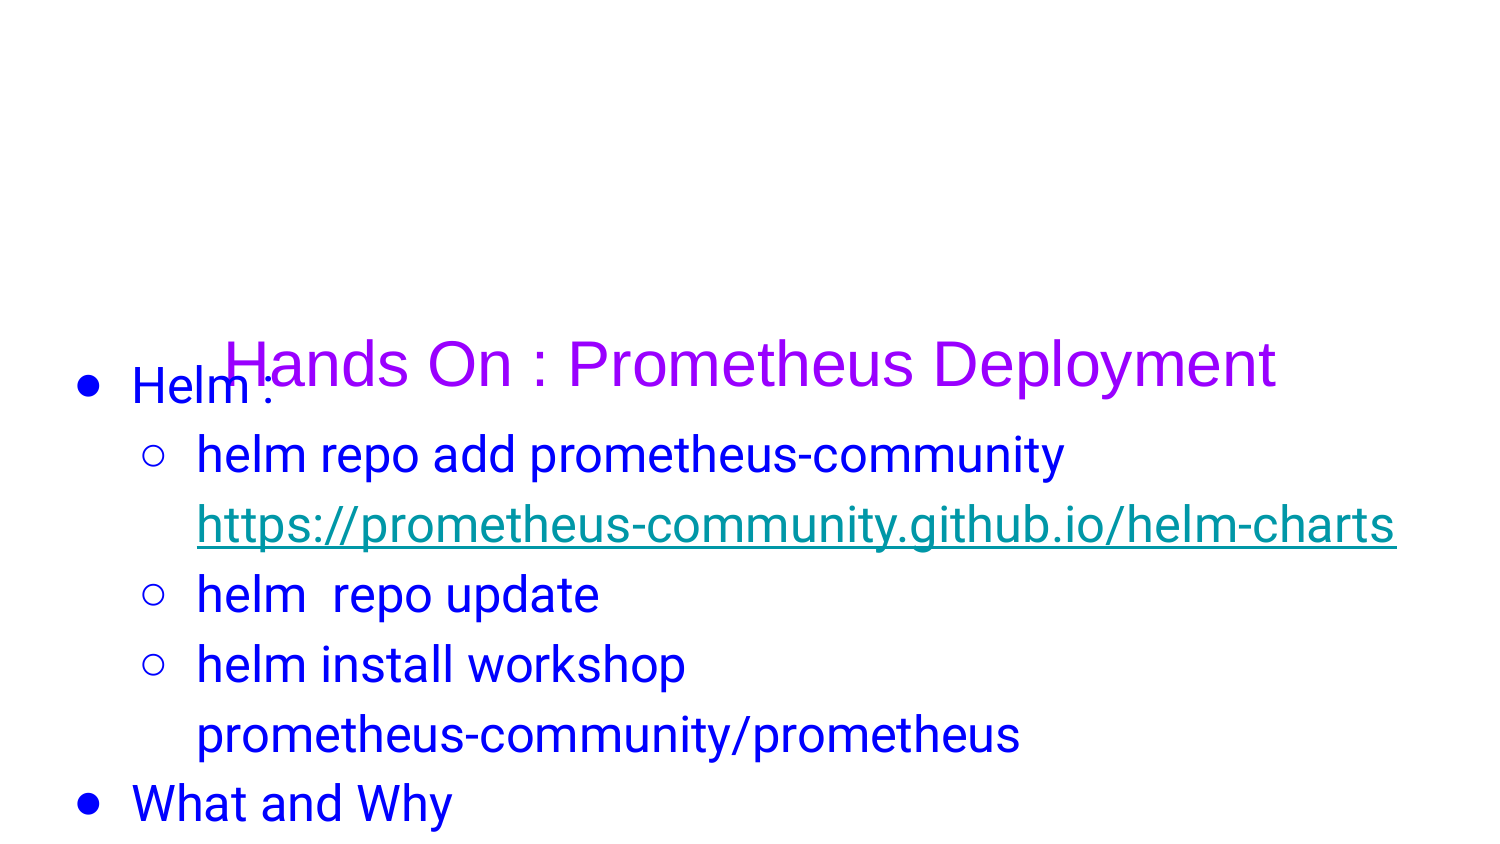

# Hands On : Prometheus Deployment

Helm :
helm repo add prometheus-community https://prometheus-community.github.io/helm-charts
helm  repo update
helm install workshop prometheus-community/prometheus
What and Why